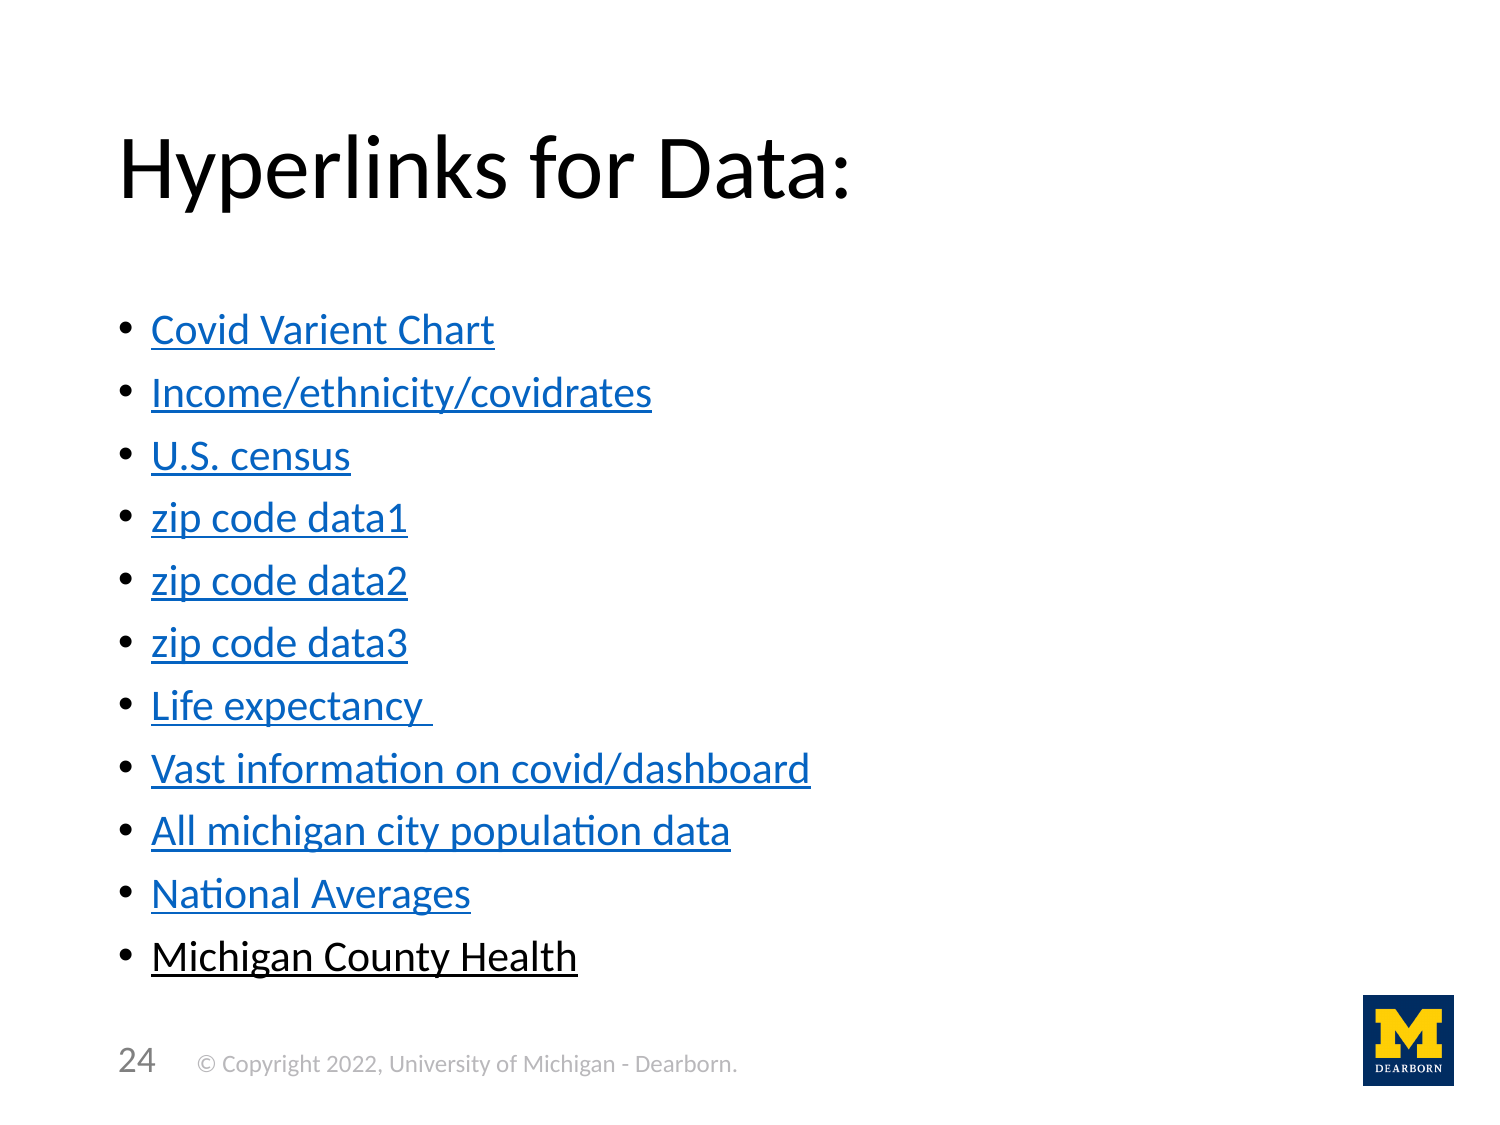

# Hyperlinks for Data:
Covid Varient Chart
Income/ethnicity/covidrates
U.S. census
zip code data1
zip code data2
zip code data3
Life expectancy
Vast information on covid/dashboard
All michigan city population data
National Averages
Michigan County Health